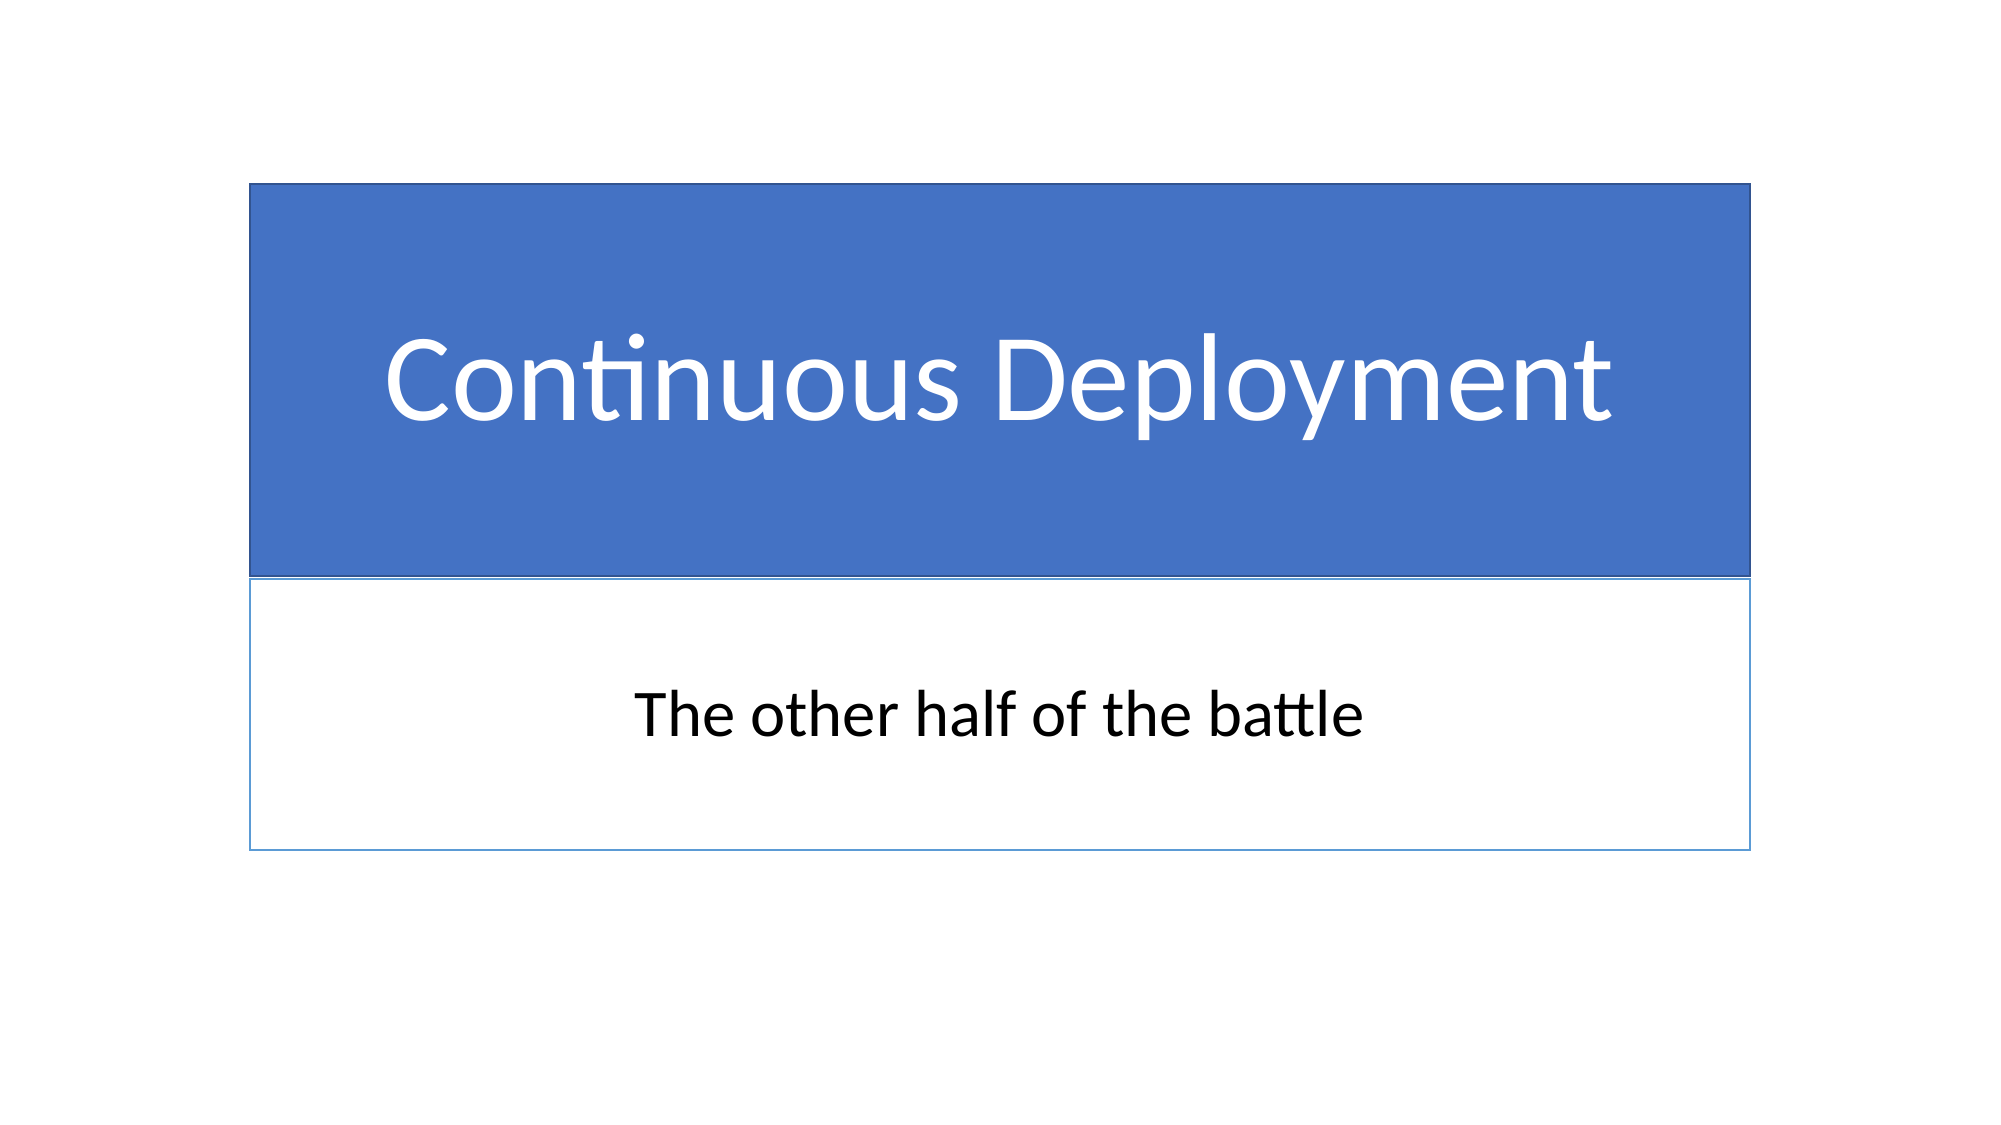

# Continuous Deployment
The other half of the battle